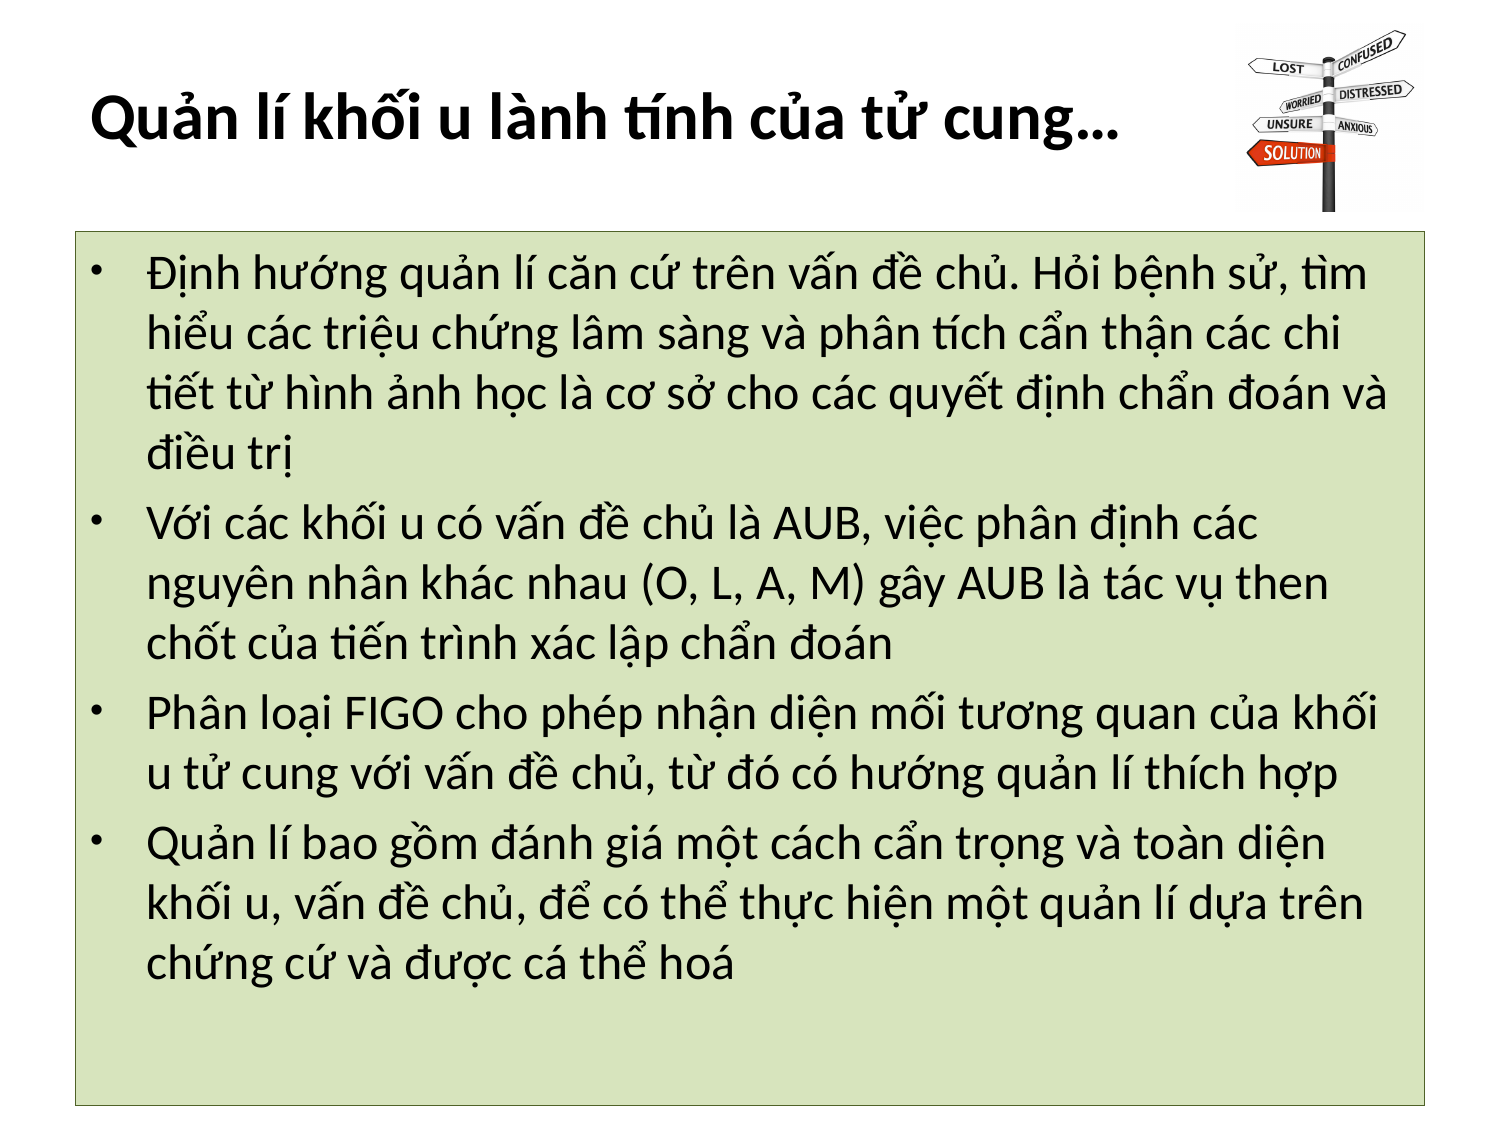

# Quản lí khối u lành tính của tử cung…
Định hướng quản lí căn cứ trên vấn đề chủ. Hỏi bệnh sử, tìm hiểu các triệu chứng lâm sàng và phân tích cẩn thận các chi tiết từ hình ảnh học là cơ sở cho các quyết định chẩn đoán và điều trị
Với các khối u có vấn đề chủ là AUB, việc phân định các nguyên nhân khác nhau (O, L, A, M) gây AUB là tác vụ then chốt của tiến trình xác lập chẩn đoán
Phân loại FIGO cho phép nhận diện mối tương quan của khối u tử cung với vấn đề chủ, từ đó có hướng quản lí thích hợp
Quản lí bao gồm đánh giá một cách cẩn trọng và toàn diện khối u, vấn đề chủ, để có thể thực hiện một quản lí dựa trên chứng cứ và được cá thể hoá